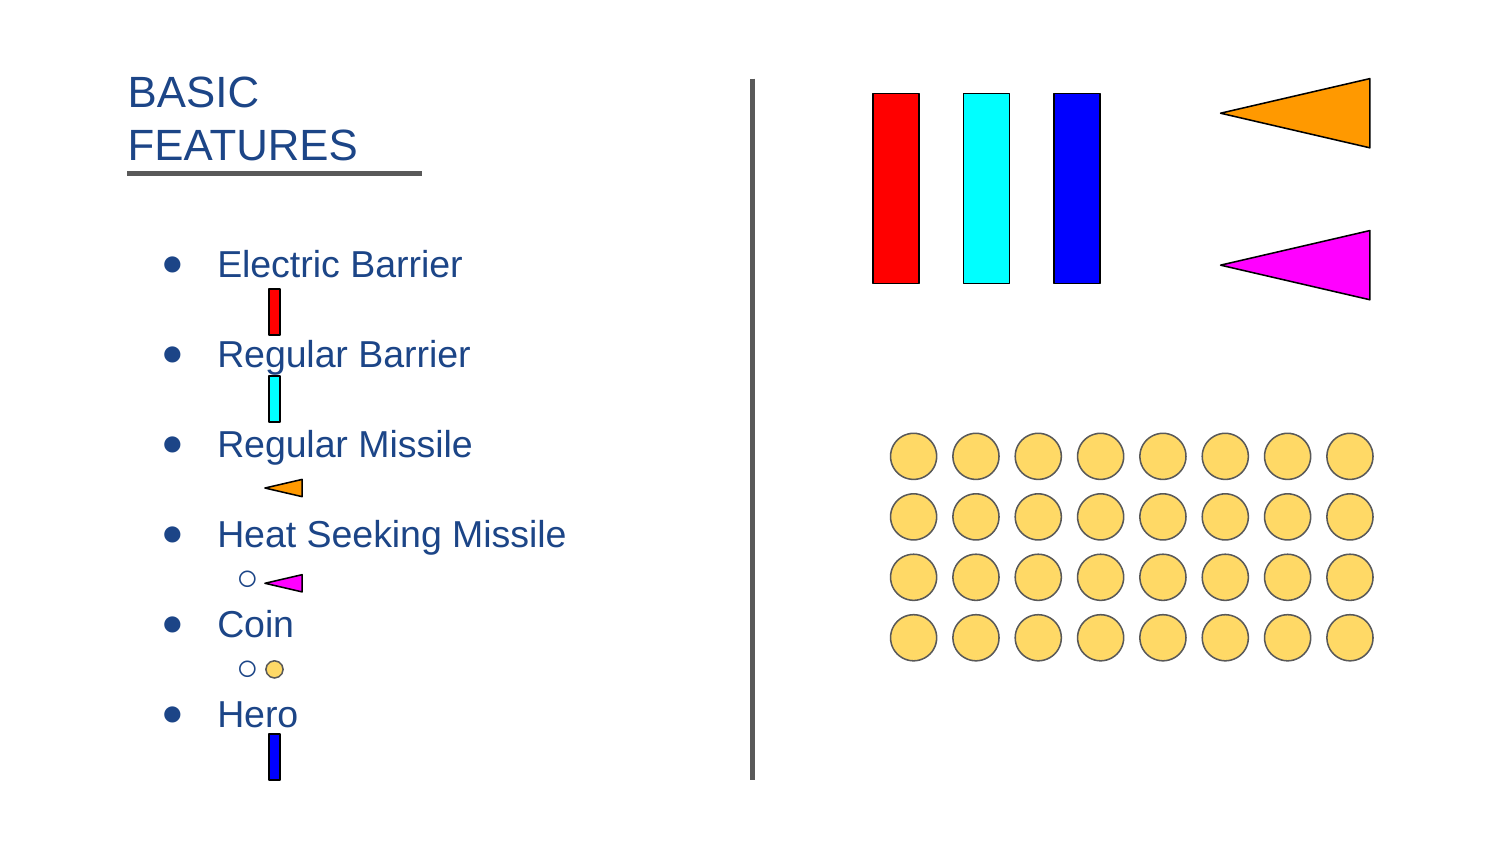

# BASIC FEATURES

Electric Barrier

Regular Barrier

Regular Missile

Heat Seeking Missile

Coin

Hero